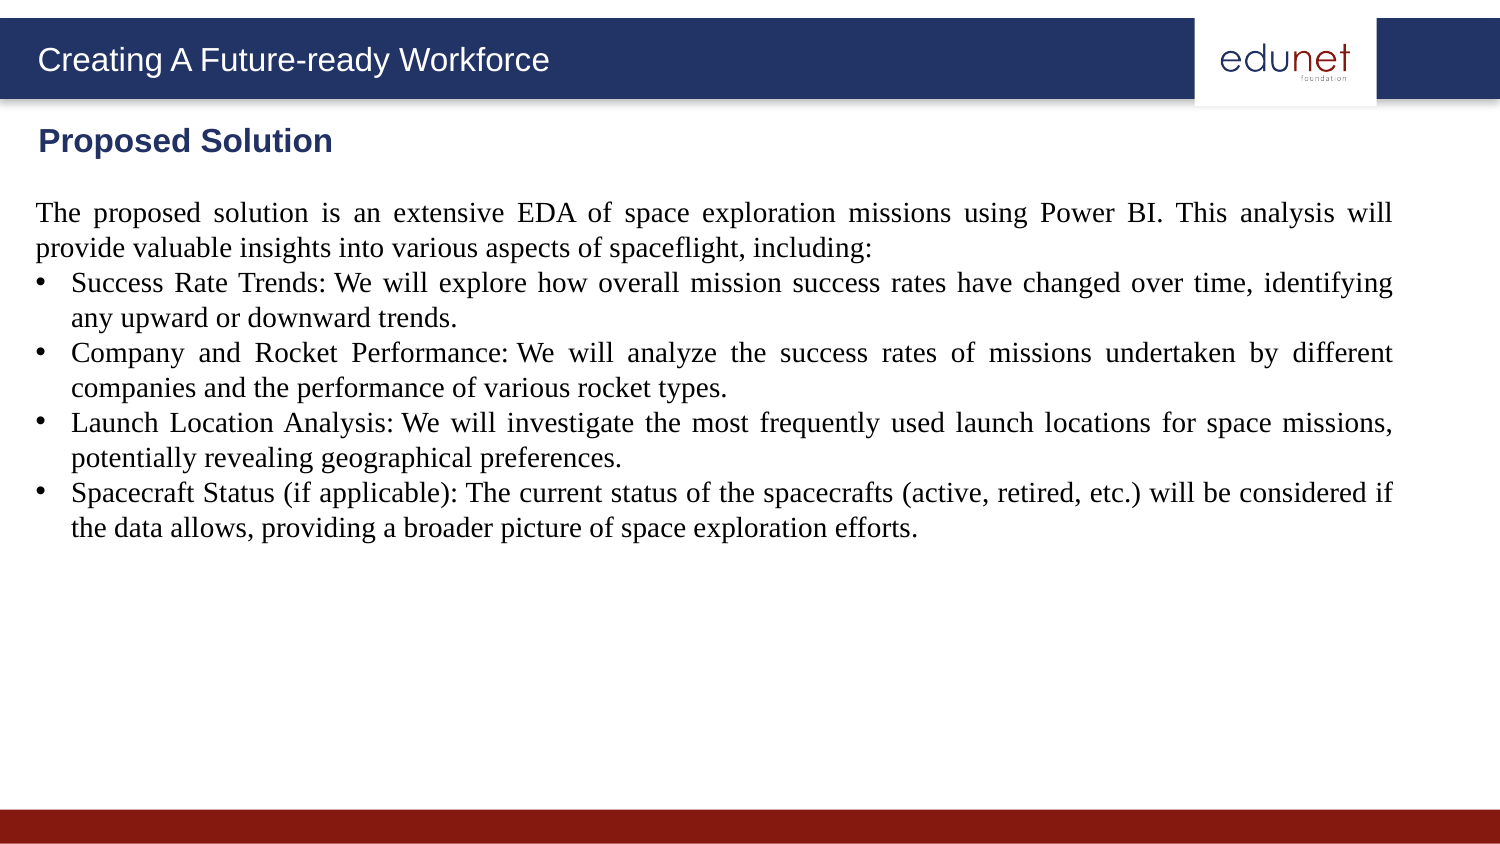

Proposed Solution
The proposed solution is an extensive EDA of space exploration missions using Power BI. This analysis will provide valuable insights into various aspects of spaceflight, including:
Success Rate Trends: We will explore how overall mission success rates have changed over time, identifying any upward or downward trends.
Company and Rocket Performance: We will analyze the success rates of missions undertaken by different companies and the performance of various rocket types.
Launch Location Analysis: We will investigate the most frequently used launch locations for space missions, potentially revealing geographical preferences.
Spacecraft Status (if applicable): The current status of the spacecrafts (active, retired, etc.) will be considered if the data allows, providing a broader picture of space exploration efforts.